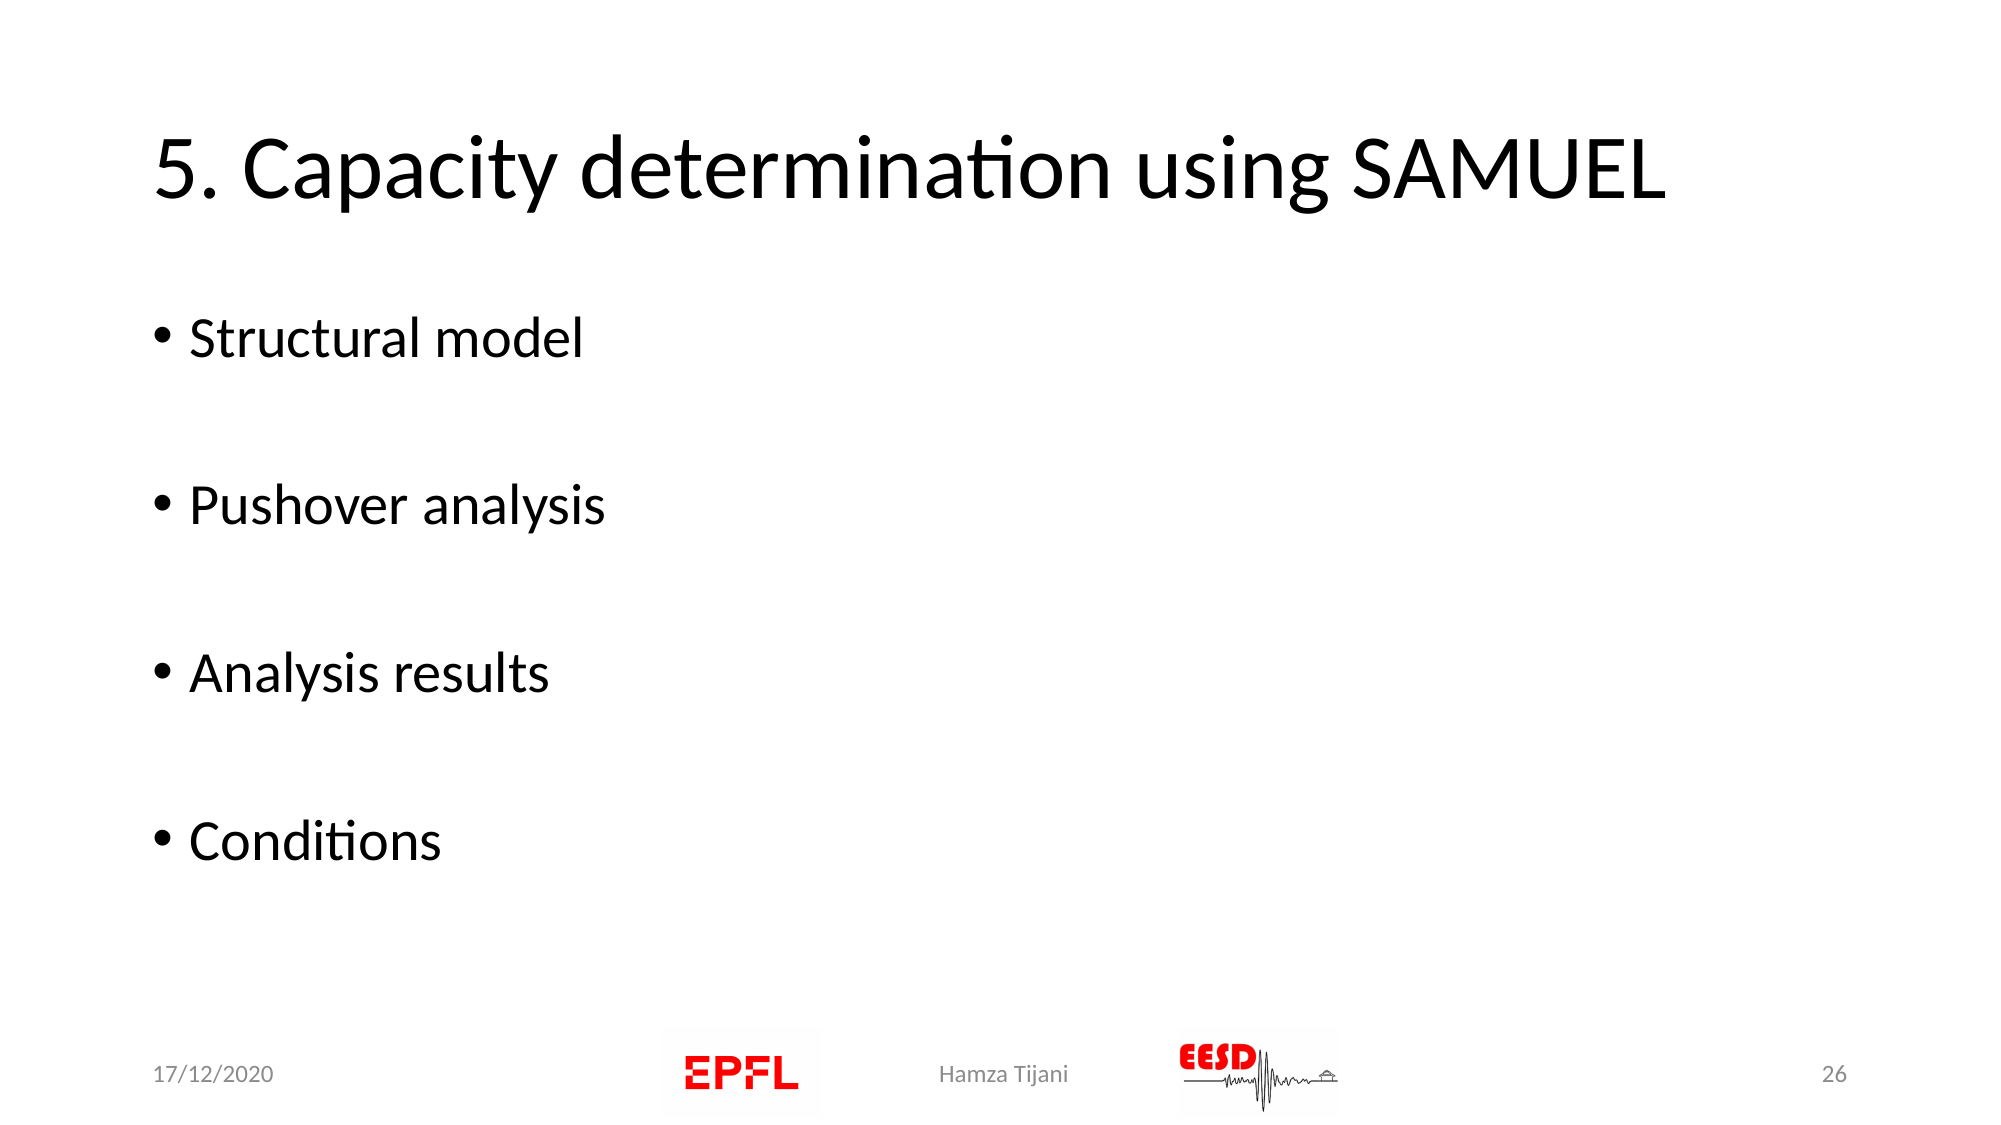

# 5. Capacity determination using SAMUEL
Structural model

Pushover analysis

Analysis results

Conditions

17/12/2020
Hamza Tijani
26